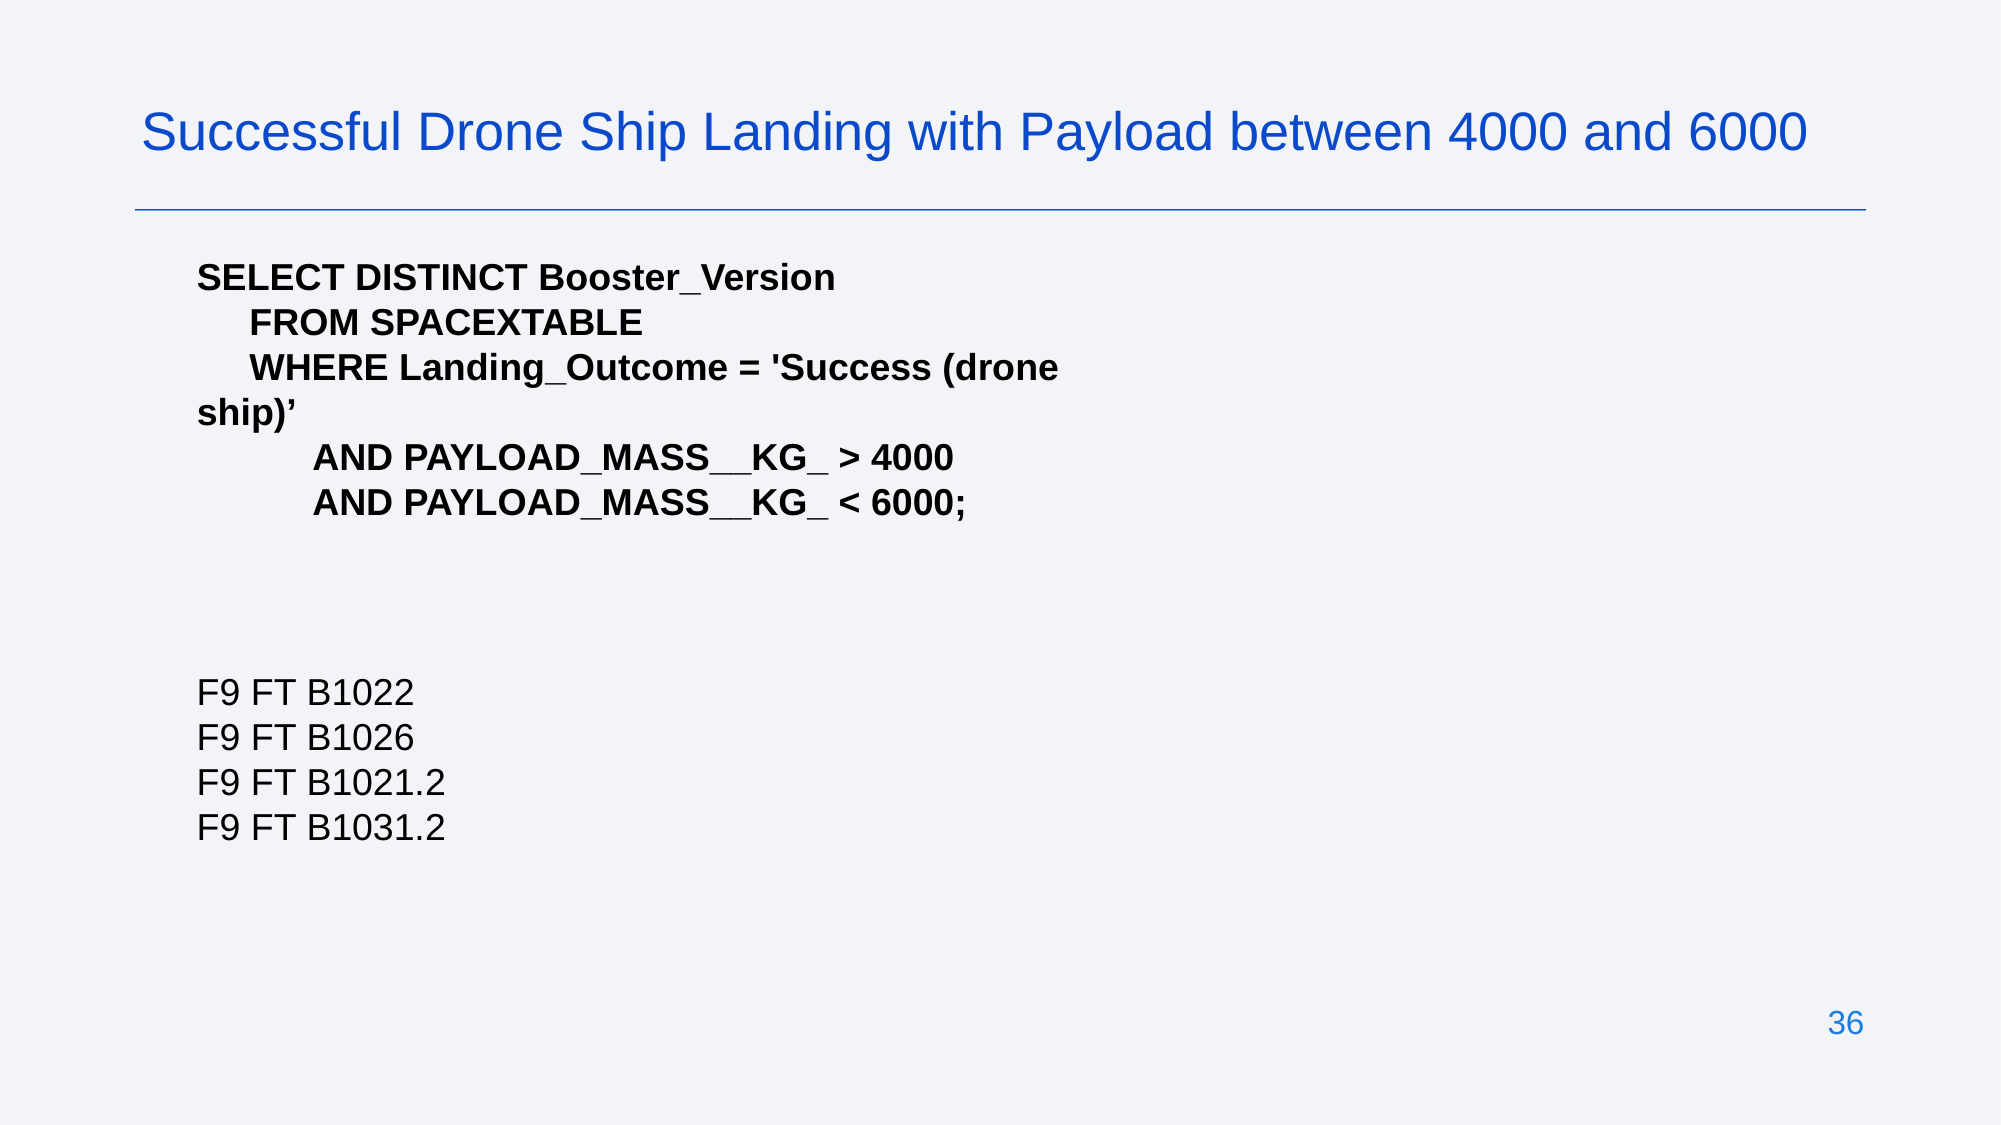

Successful Drone Ship Landing with Payload between 4000 and 6000
SELECT DISTINCT Booster_Version
     FROM SPACEXTABLE
     WHERE Landing_Outcome = 'Success (drone ship)’
           AND PAYLOAD_MASS__KG_ > 4000
           AND PAYLOAD_MASS__KG_ < 6000;
F9 FT B1022
F9 FT B1026
F9 FT B1021.2
F9 FT B1031.2
36